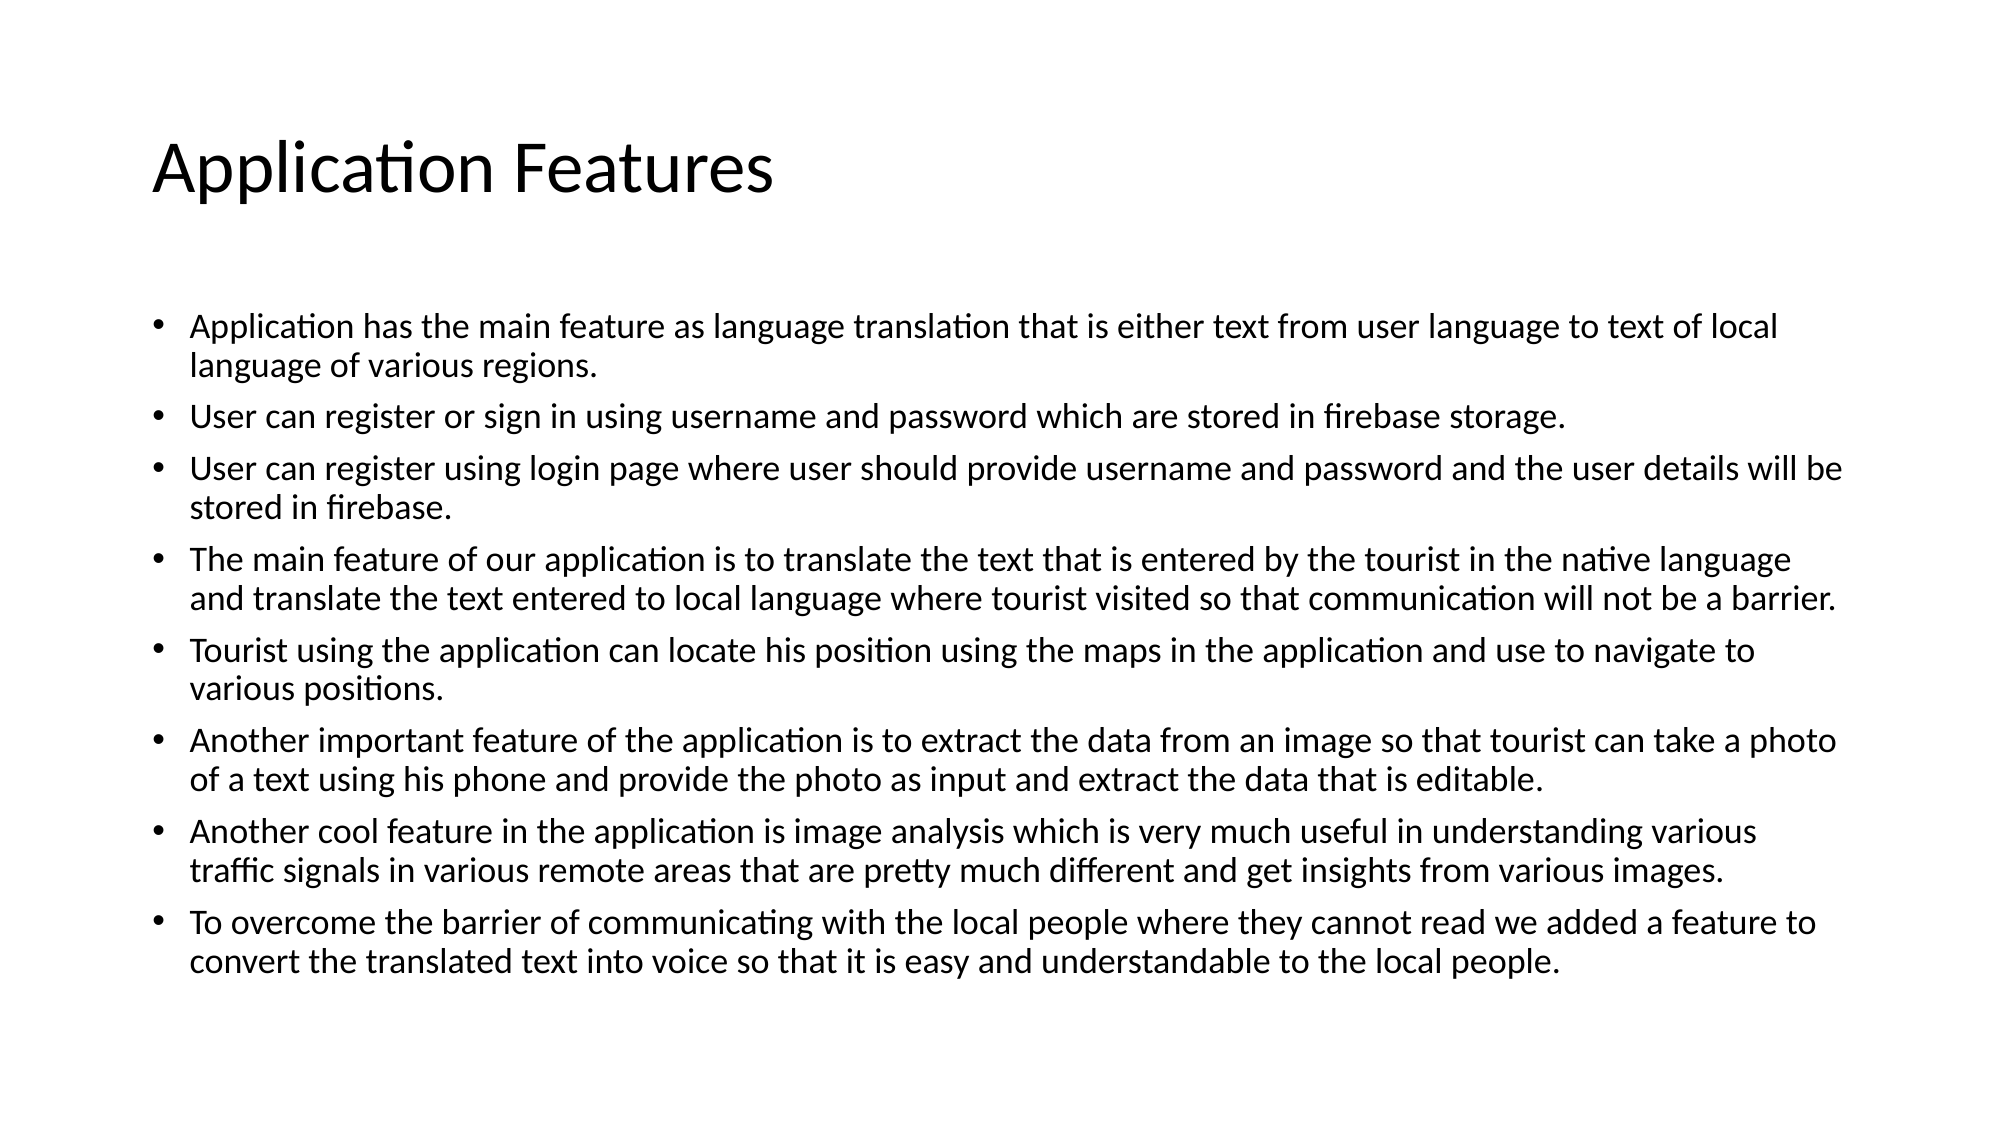

# Application Features
Application has the main feature as language translation that is either text from user language to text of local language of various regions.
User can register or sign in using username and password which are stored in firebase storage.
User can register using login page where user should provide username and password and the user details will be stored in firebase.
The main feature of our application is to translate the text that is entered by the tourist in the native language and translate the text entered to local language where tourist visited so that communication will not be a barrier.
Tourist using the application can locate his position using the maps in the application and use to navigate to various positions.
Another important feature of the application is to extract the data from an image so that tourist can take a photo of a text using his phone and provide the photo as input and extract the data that is editable.
Another cool feature in the application is image analysis which is very much useful in understanding various traffic signals in various remote areas that are pretty much different and get insights from various images.
To overcome the barrier of communicating with the local people where they cannot read we added a feature to convert the translated text into voice so that it is easy and understandable to the local people.